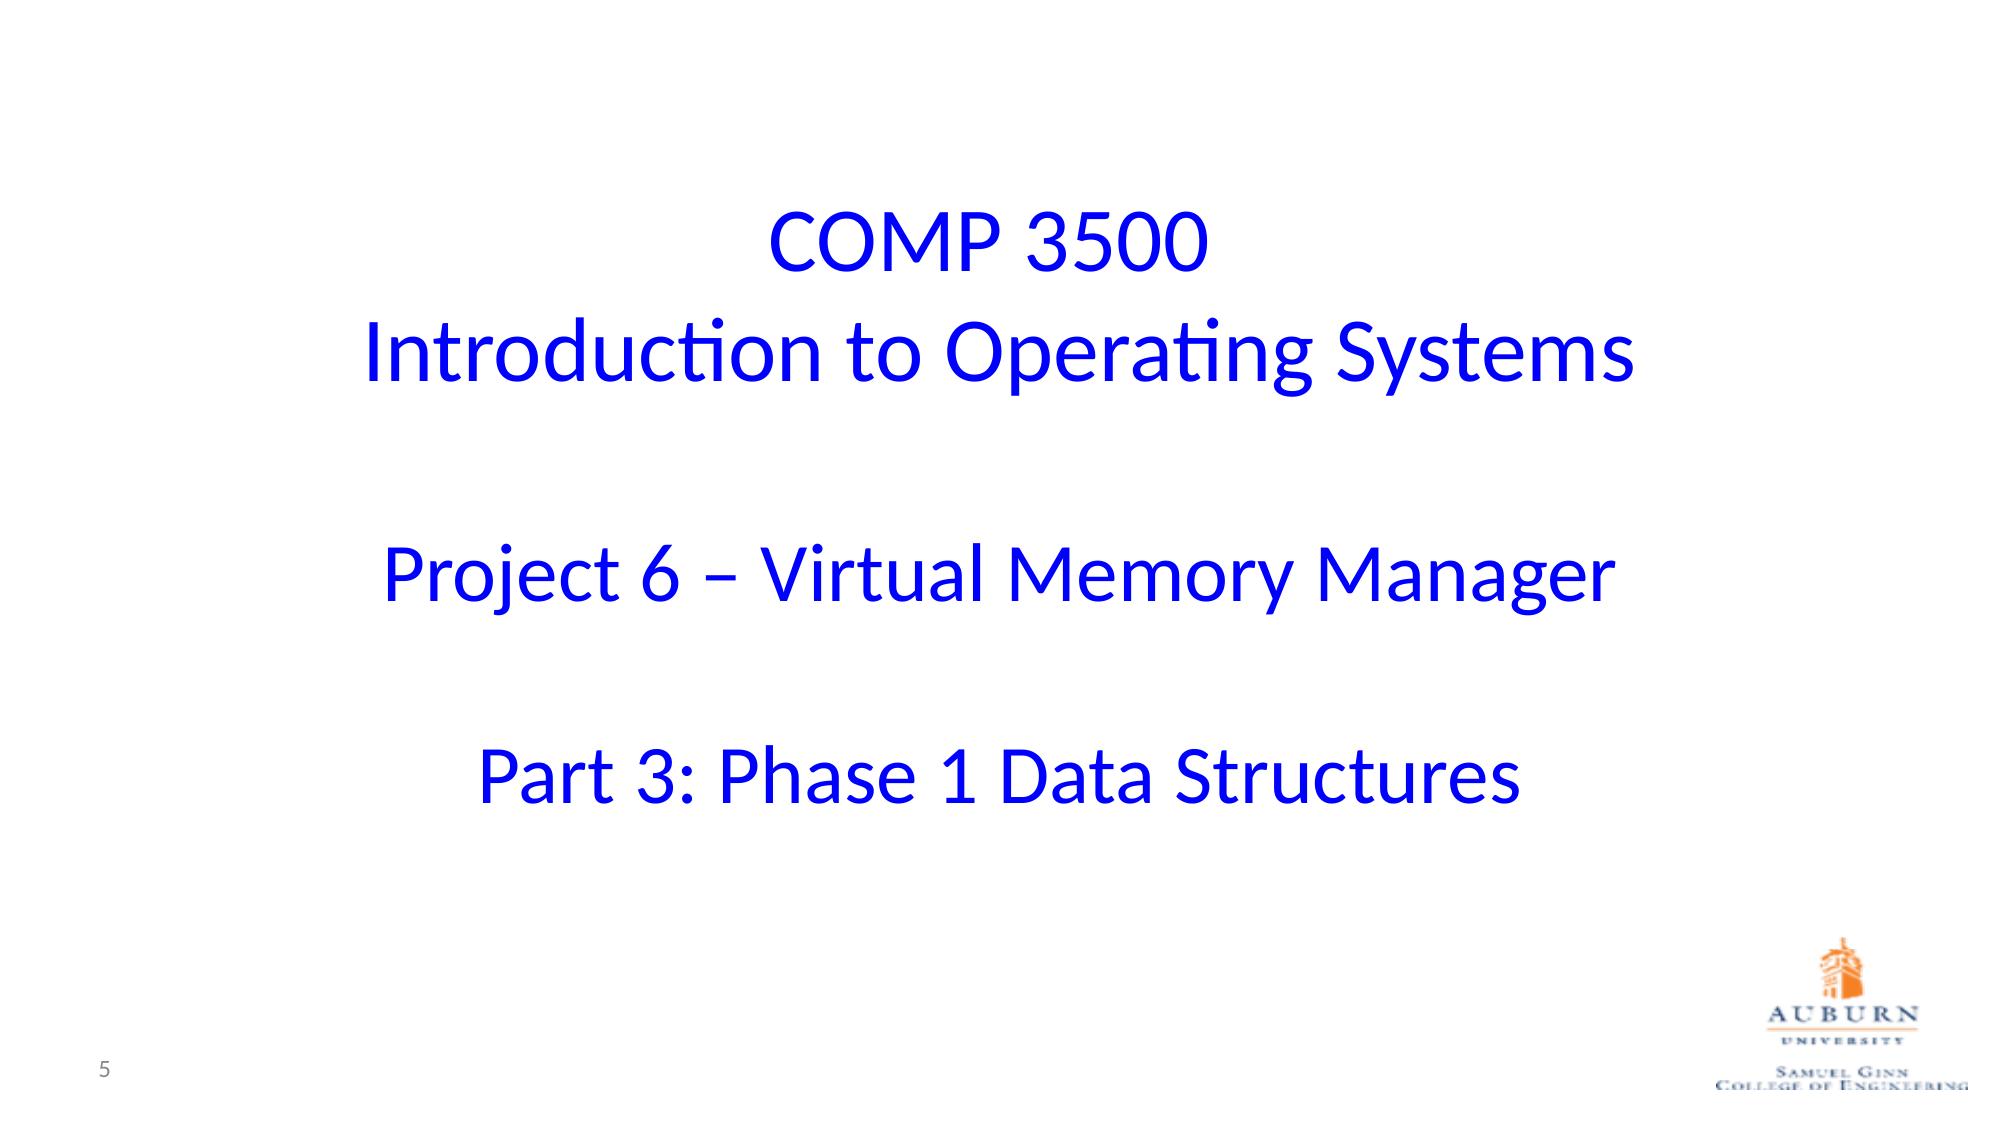

COMP 3500
Introduction to Operating Systems
 Project 6 – Virtual Memory Manager
Part 3: Phase 1 Data Structures
5